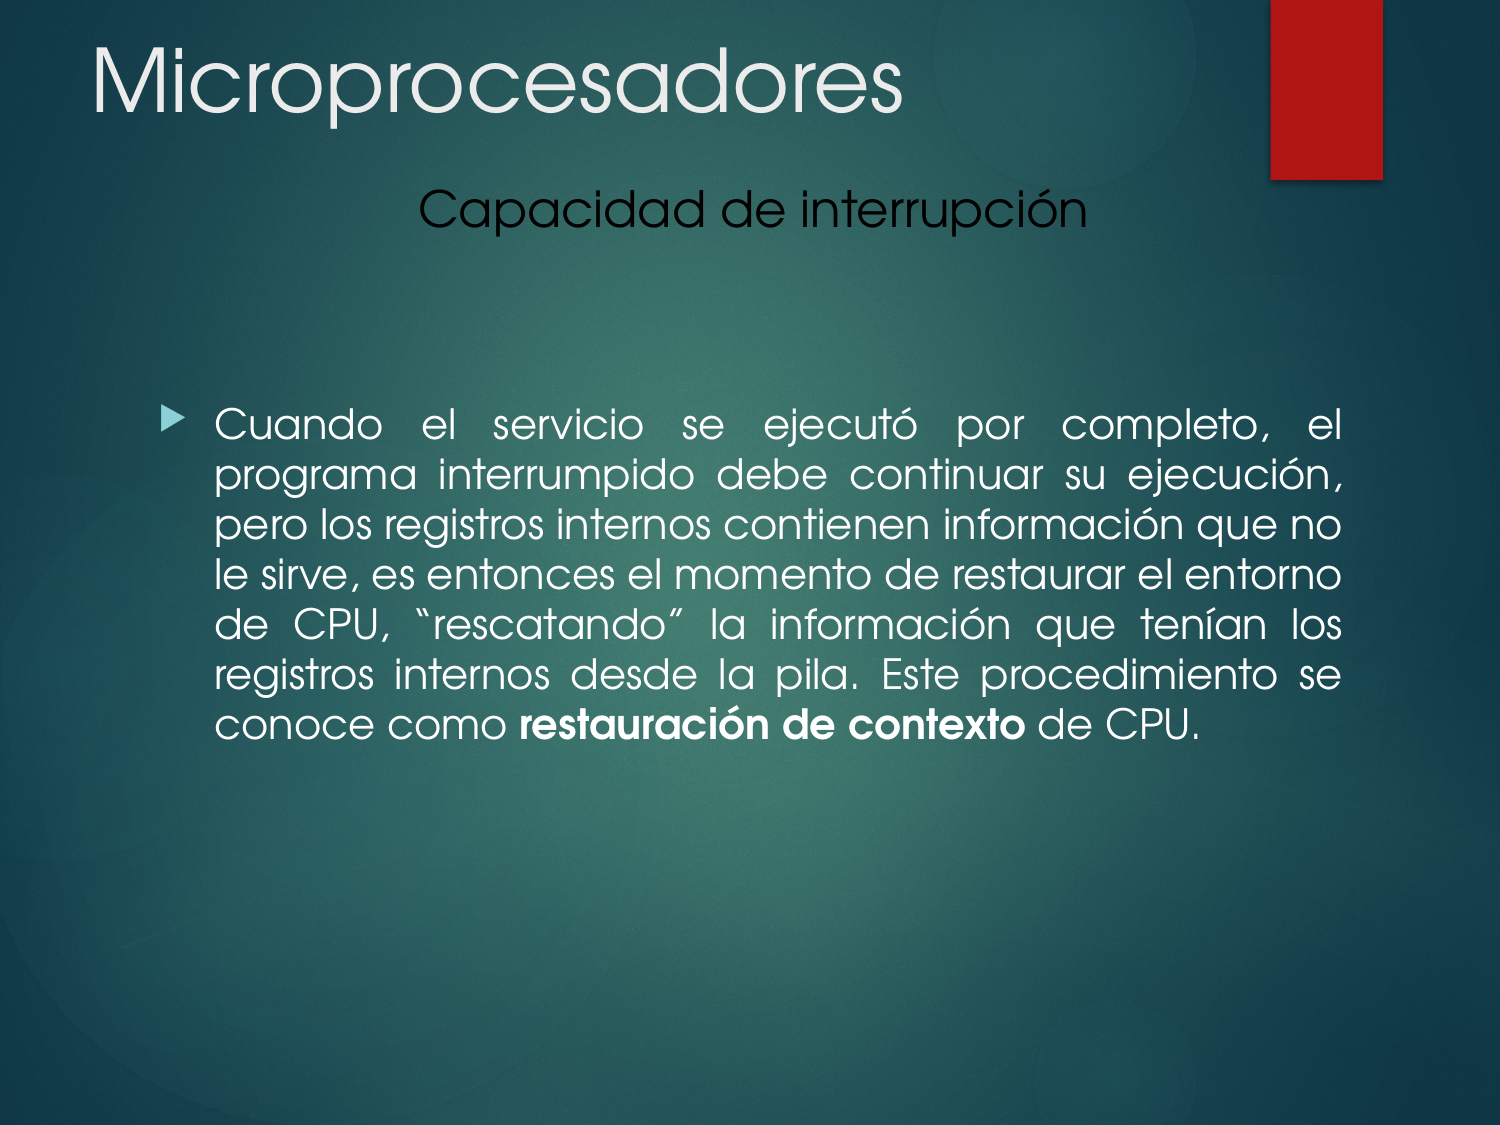

# Microprocesadores
Capacidad de interrupción
Cuando el servicio se ejecutó por completo, el programa interrumpido debe continuar su ejecución, pero los registros internos contienen información que no le sirve, es entonces el momento de restaurar el entorno de CPU, “rescatando” la información que tenían los registros internos desde la pila. Este procedimiento se conoce como restauración de contexto de CPU.